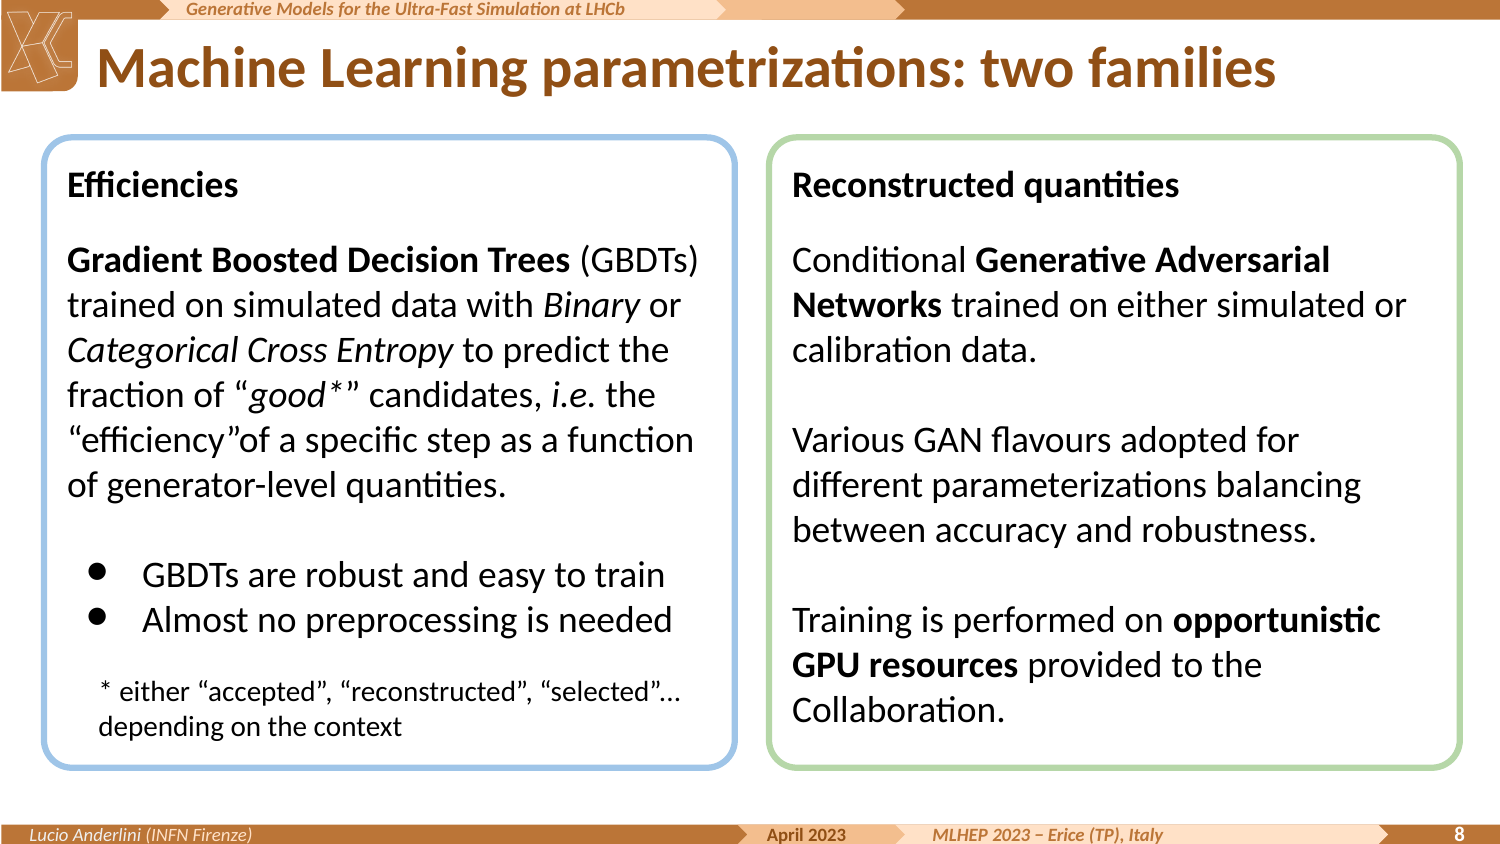

# Machine Learning parametrizations: two families
Efficiencies

Gradient Boosted Decision Trees (GBDTs) trained on simulated data with Binary or Categorical Cross Entropy to predict the fraction of “good*” candidates, i.e. the “efficiency”of a specific step as a function of generator-level quantities.

GBDTs are robust and easy to train
Almost no preprocessing is needed
Reconstructed quantities

Conditional Generative Adversarial Networks trained on either simulated or calibration data.

Various GAN flavours adopted for different parameterizations balancing between accuracy and robustness.

Training is performed on opportunistic GPU resources provided to the Collaboration.
* either “accepted”, “reconstructed”, “selected”...  depending on the context
8